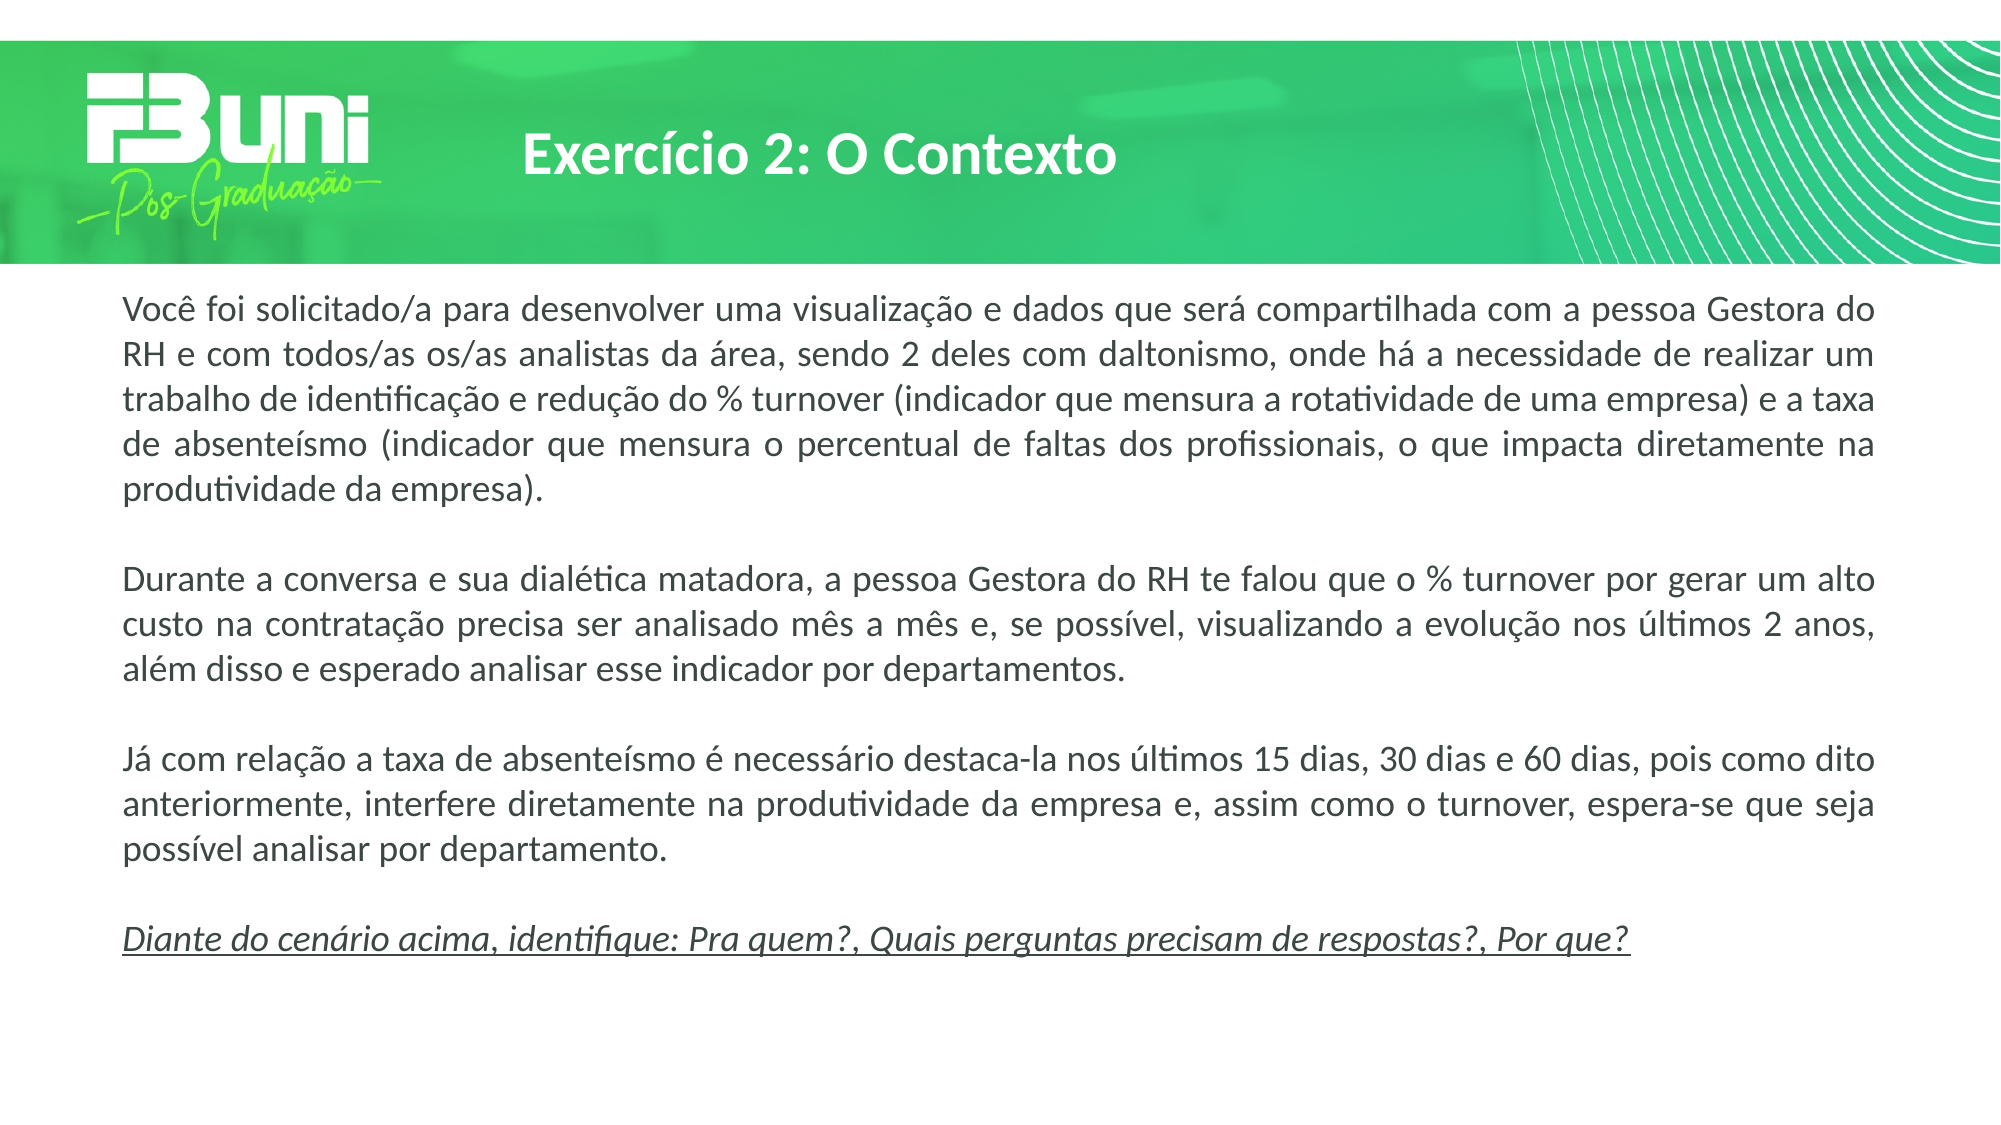

# Exercício 2: O Contexto
Você foi solicitado/a para desenvolver uma visualização e dados que será compartilhada com a pessoa Gestora do RH e com todos/as os/as analistas da área, sendo 2 deles com daltonismo, onde há a necessidade de realizar um trabalho de identificação e redução do % turnover (indicador que mensura a rotatividade de uma empresa) e a taxa de absenteísmo (indicador que mensura o percentual de faltas dos profissionais, o que impacta diretamente na produtividade da empresa).

Durante a conversa e sua dialética matadora, a pessoa Gestora do RH te falou que o % turnover por gerar um alto custo na contratação precisa ser analisado mês a mês e, se possível, visualizando a evolução nos últimos 2 anos, além disso e esperado analisar esse indicador por departamentos.

Já com relação a taxa de absenteísmo é necessário destaca-la nos últimos 15 dias, 30 dias e 60 dias, pois como dito anteriormente, interfere diretamente na produtividade da empresa e, assim como o turnover, espera-se que seja possível analisar por departamento.

Diante do cenário acima, identifique: Pra quem?, Quais perguntas precisam de respostas?, Por que?